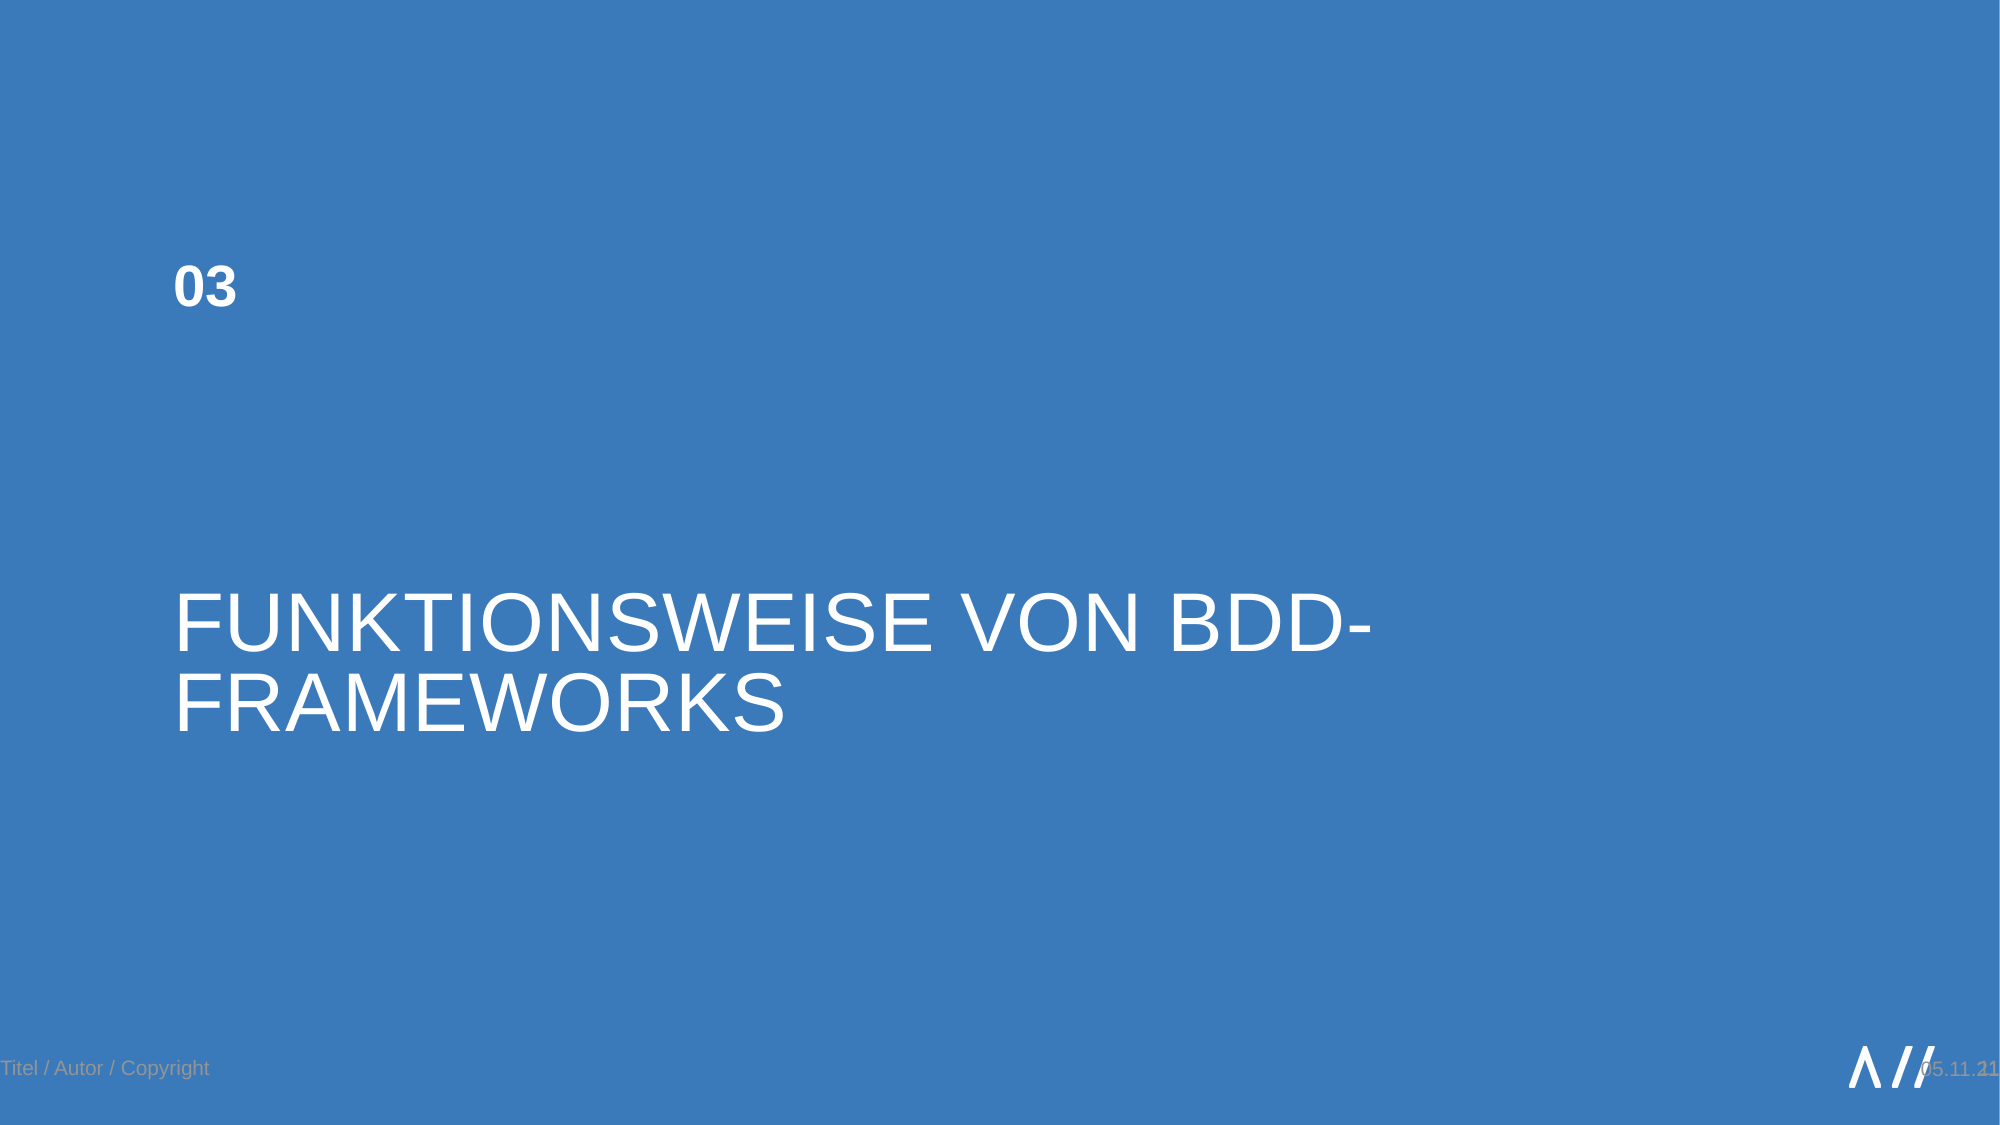

03

# Funktionsweise von BDD-Frameworks
Titel / Autor / Copyright
11
05.11.21